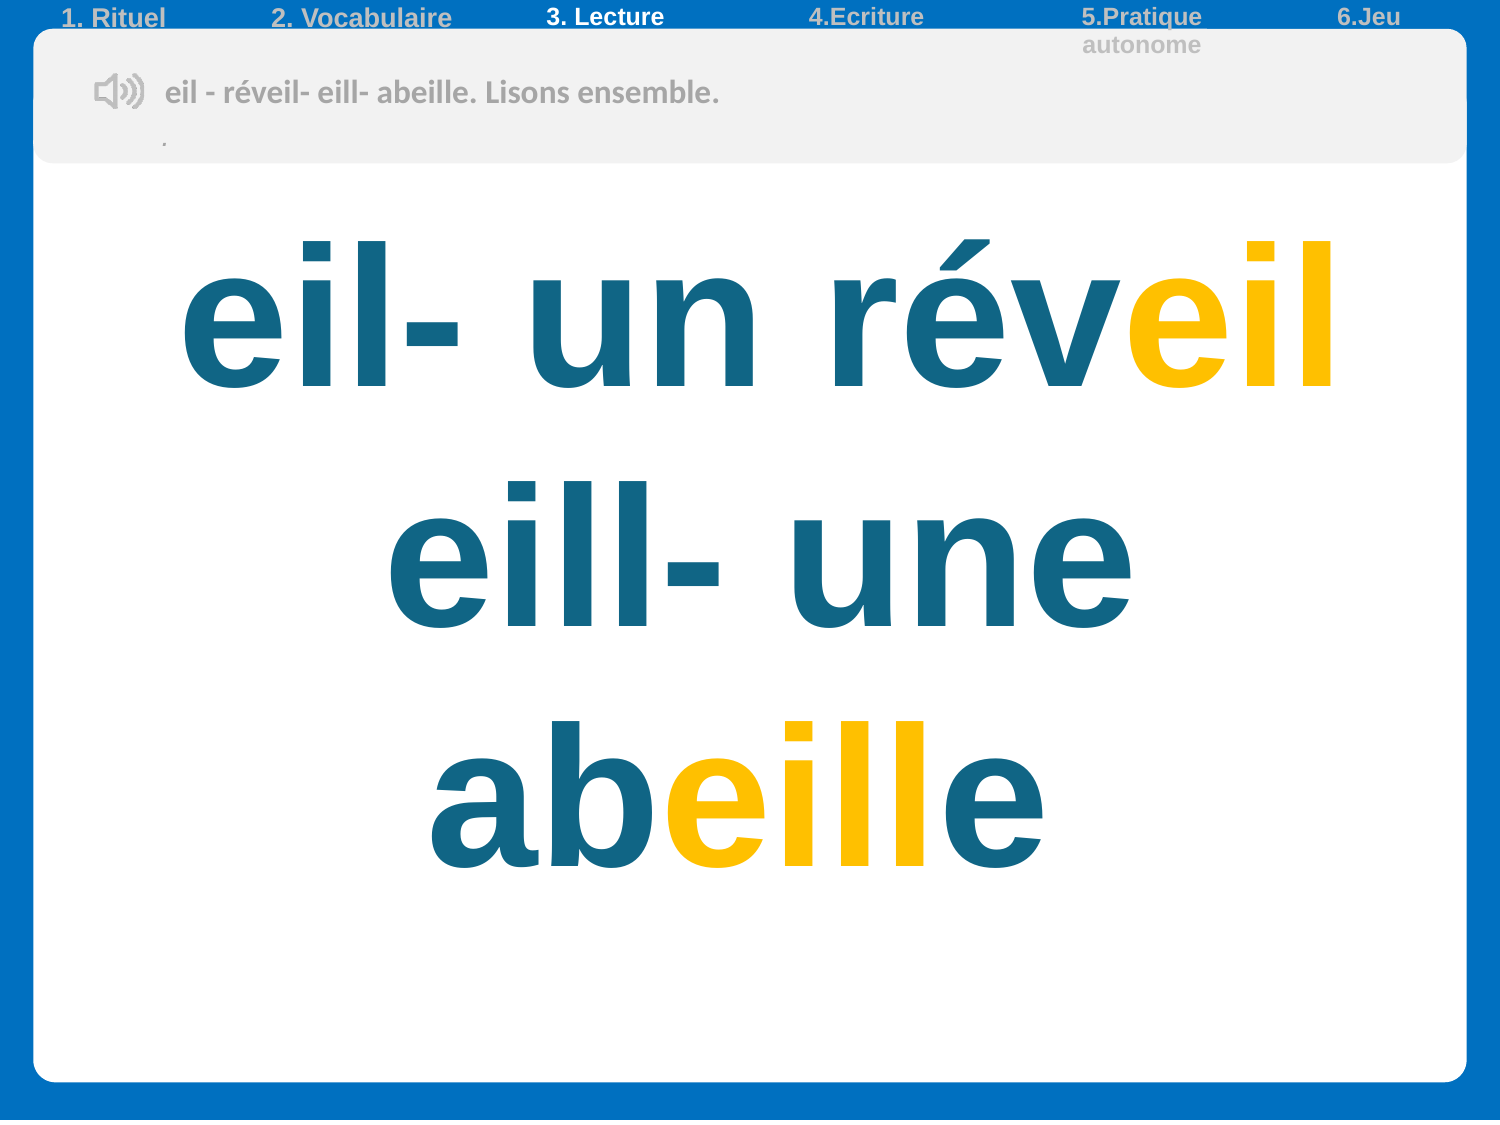

| 1. Rituel | 2. Vocabulaire | 3. Lecture | 4.Ecriture | 5.Pratique autonome | 6.Jeu |
| --- | --- | --- | --- | --- | --- |

eil - réveil- eill- abeille. Lisons ensemble.

.
eil- un réveil
eill- une abeille